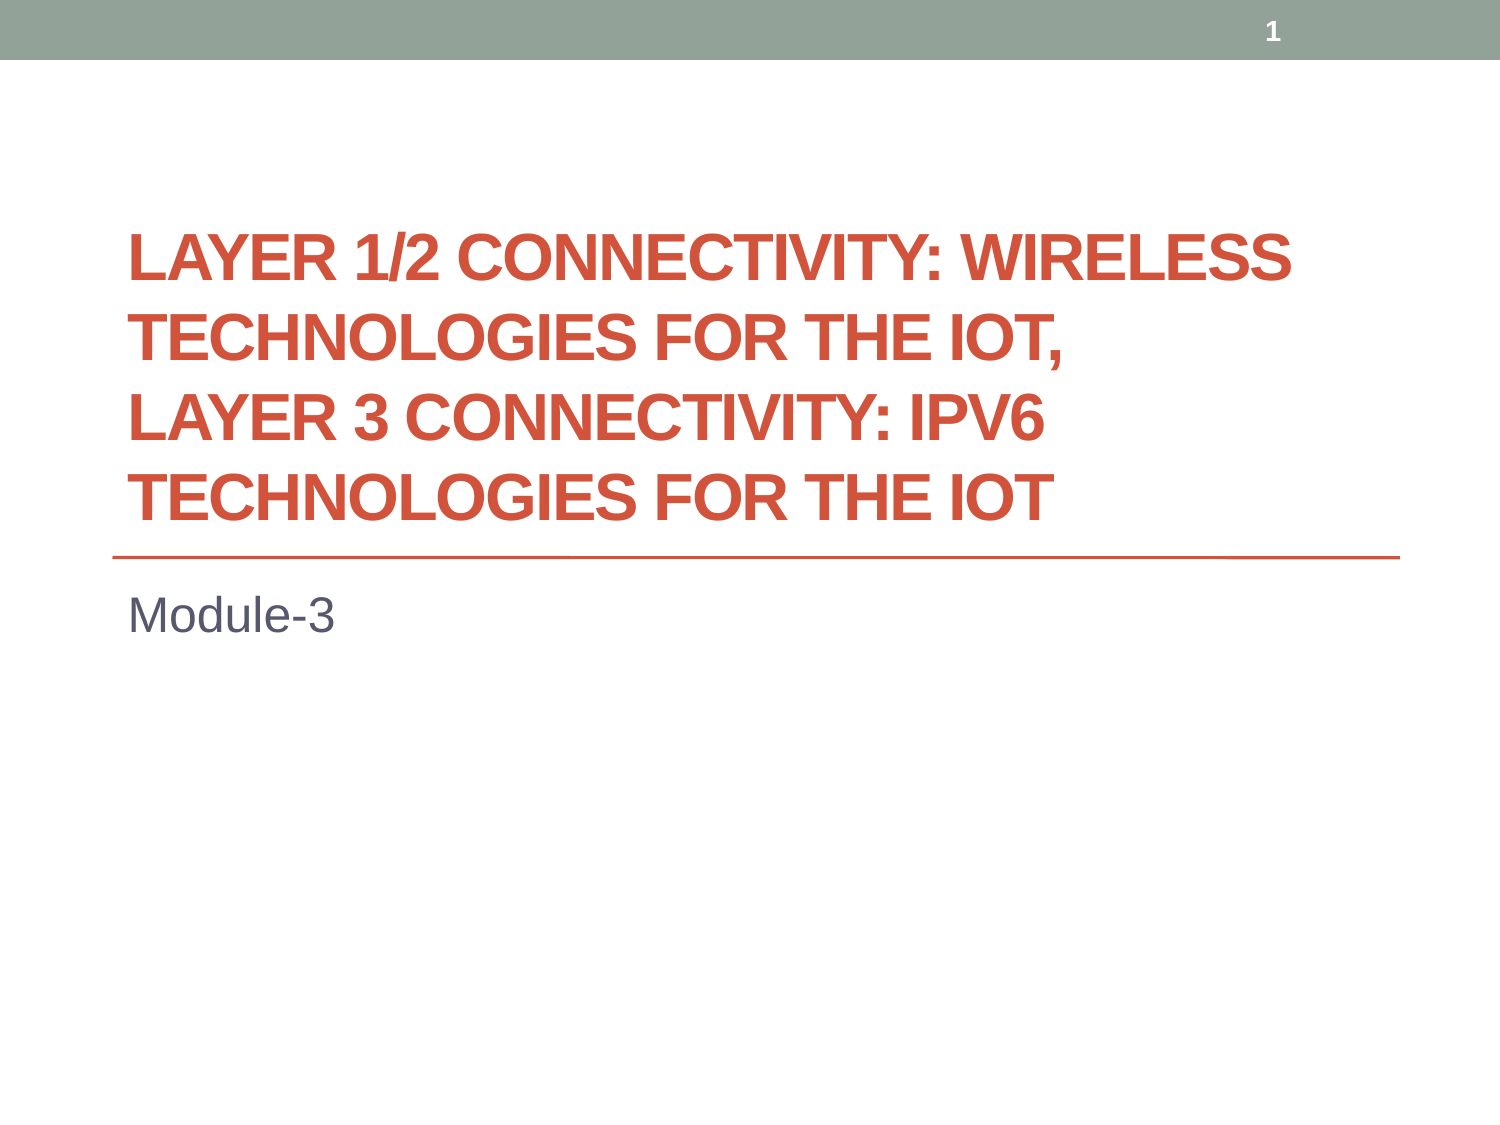

1
# LAYER 1/2 CONNECTIVITY: WIRELESS TECHNOLOGIES FOR THE IoT, LAYER 3 CONNECTIVITY: IPv6 TECHNOLOGIES FOR THE IoT
Module-3